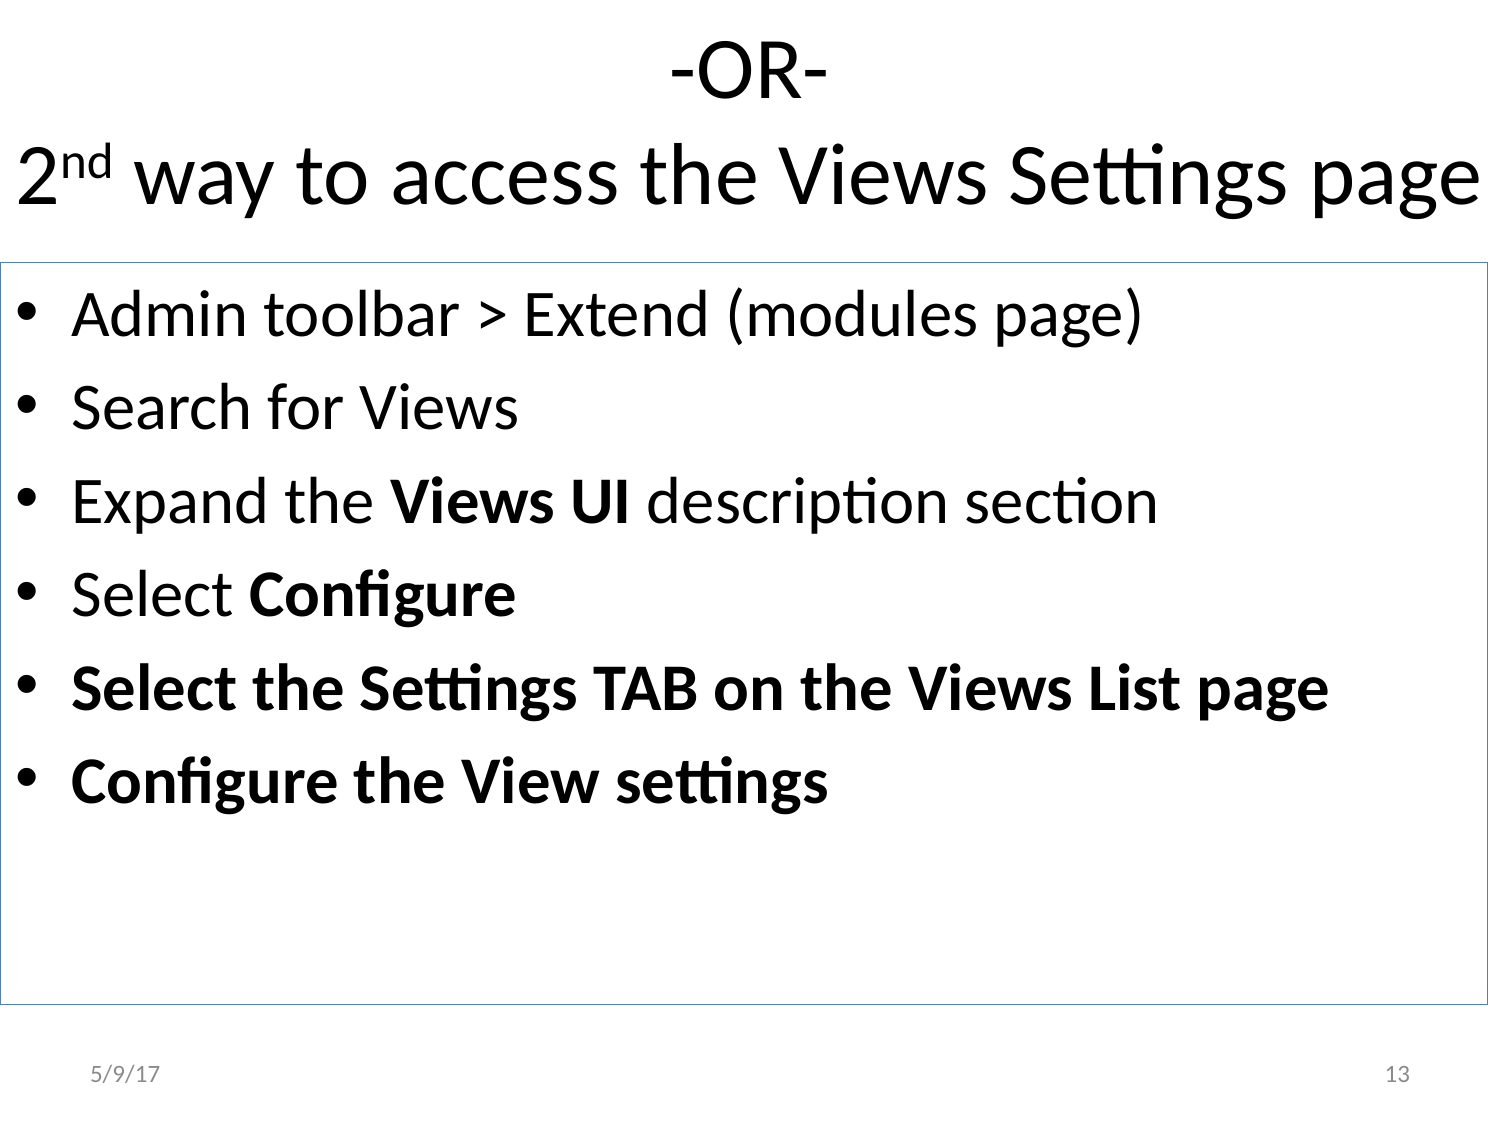

# -OR- 2nd way to access the Views Settings page
Admin toolbar > Extend (modules page)
Search for Views
Expand the Views UI description section
Select Configure
Select the Settings TAB on the Views List page
Configure the View settings

5/9/17
13